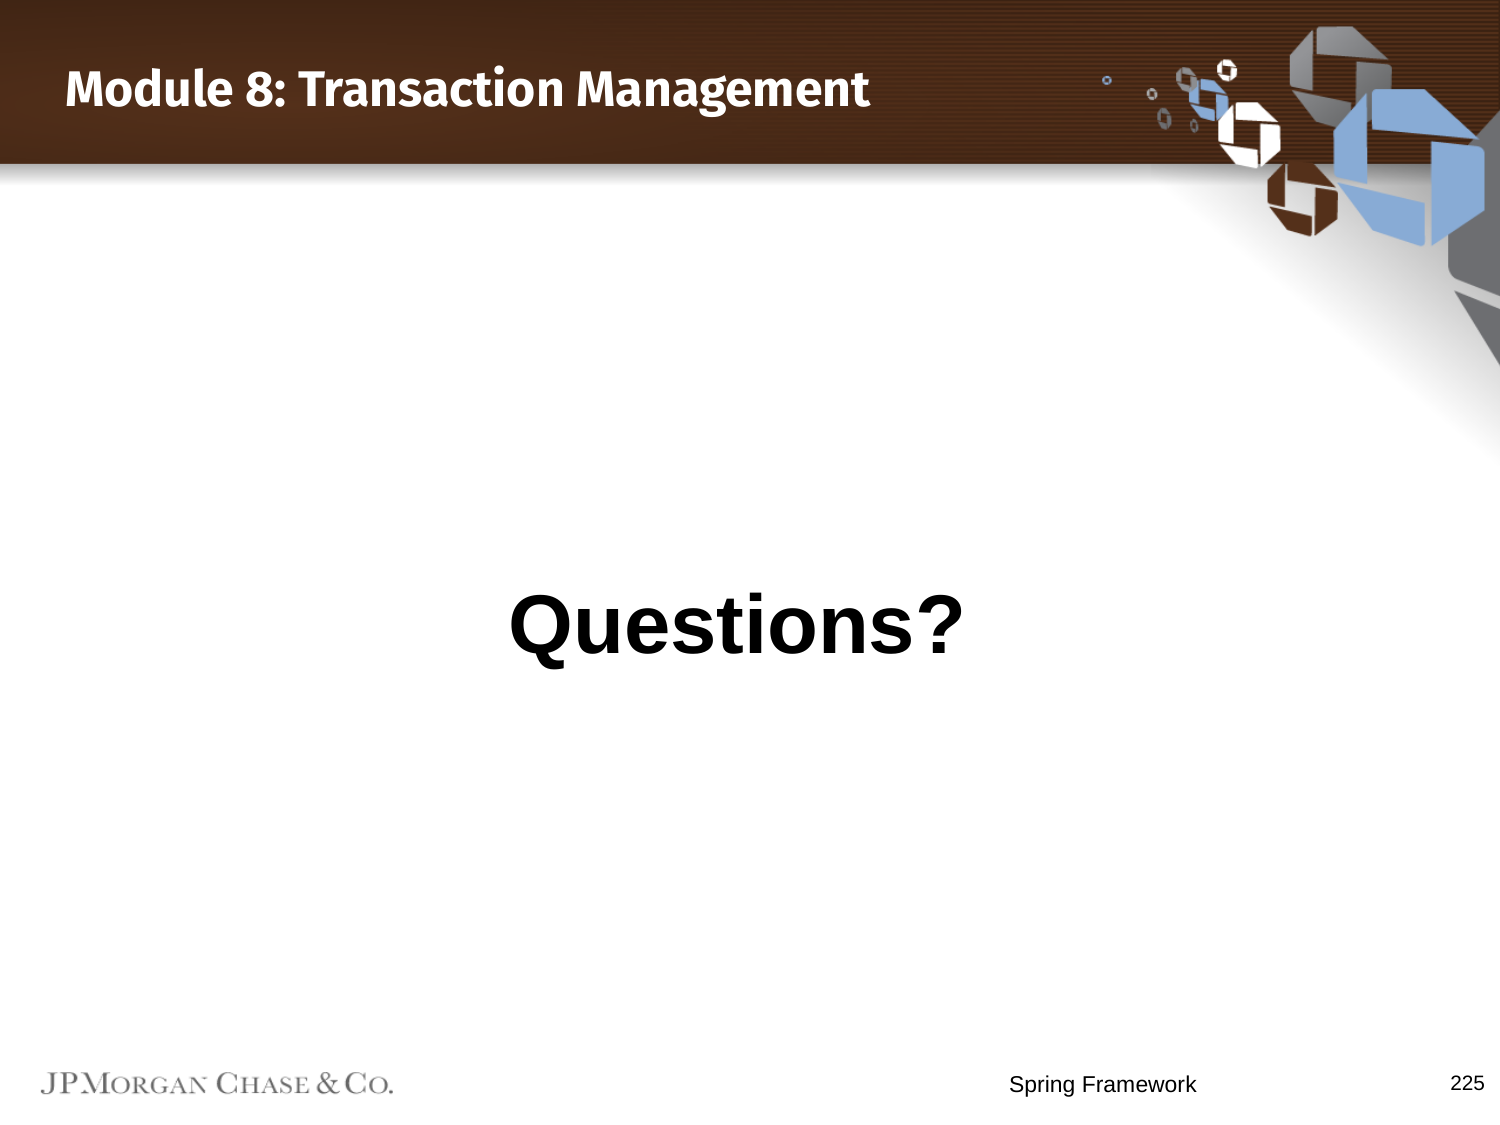

Module 8: Transaction Management

Questions?
Spring Framework
225